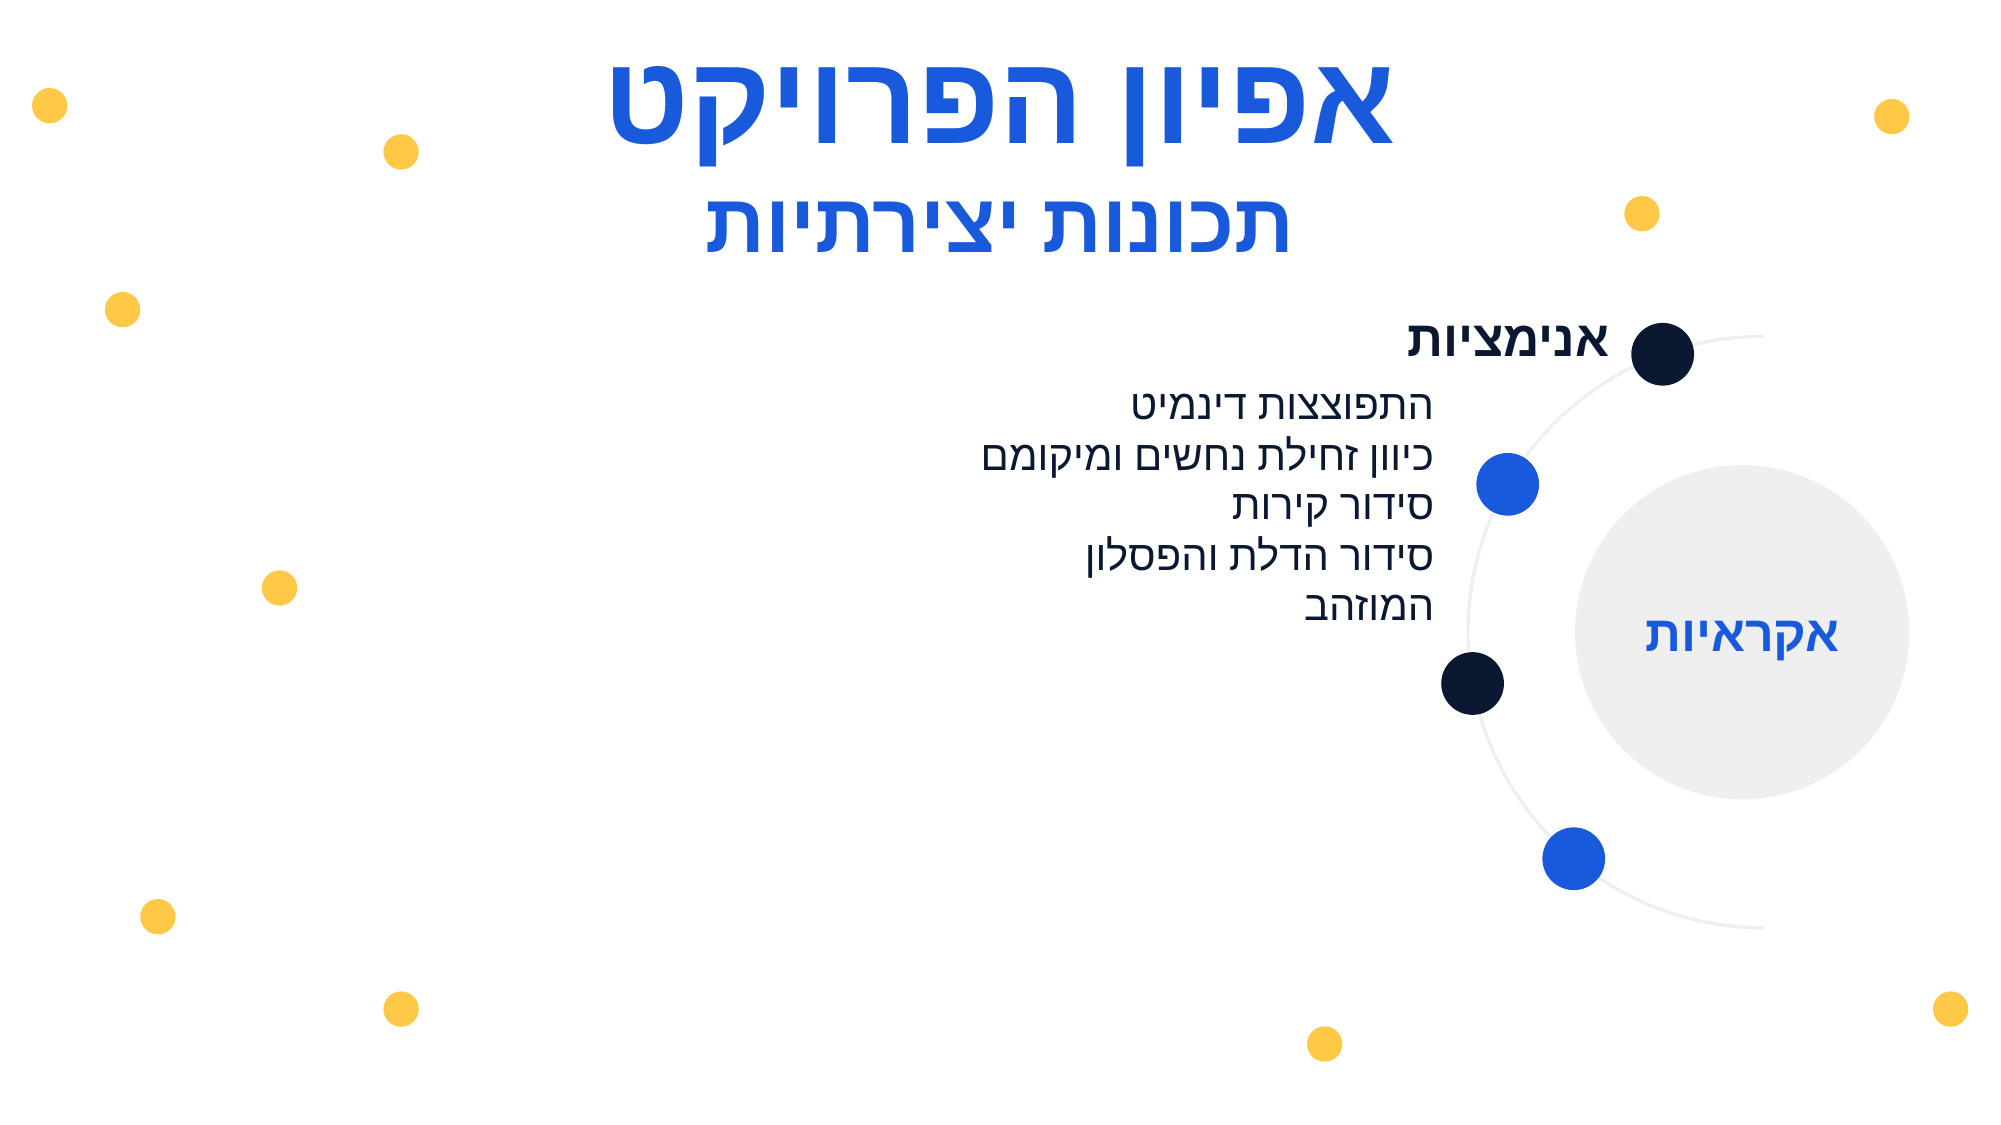

אפיון הפרויקט
תכונות יצירתיות

אנימציות

התפוצצות דינמיט
כיוון זחילת נחשים ומיקומם
סידור קירות
סידור הדלת והפסלון המוזהב

אקראיות